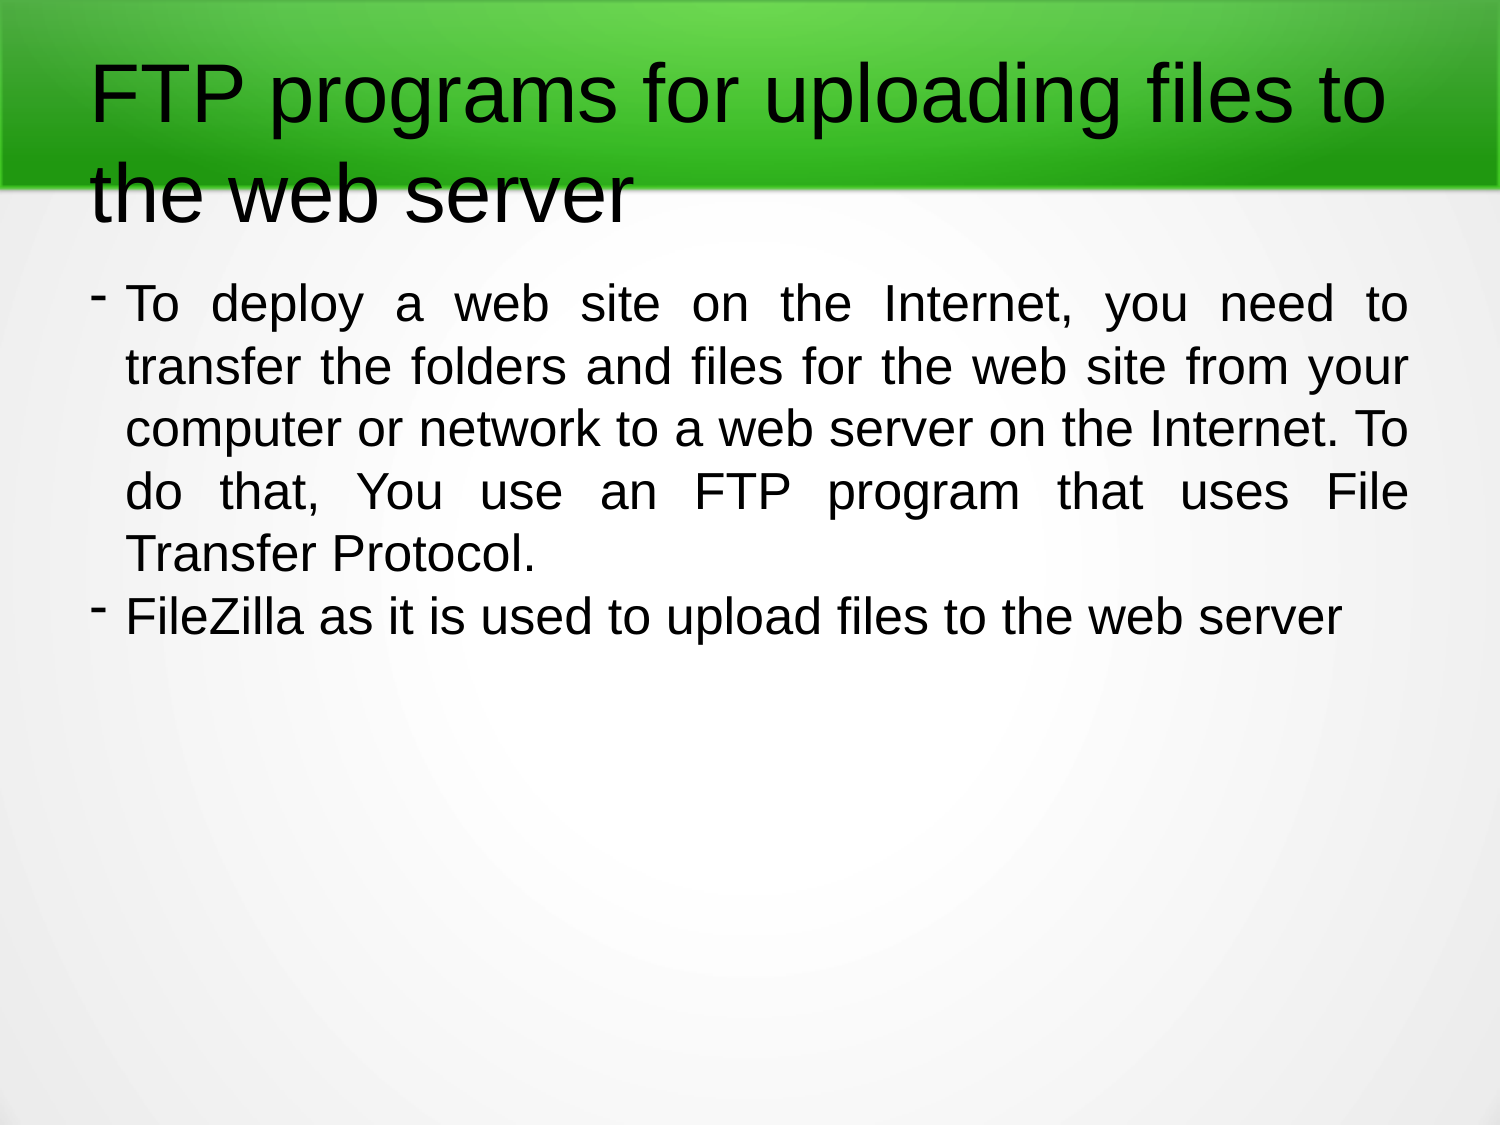

FTP programs for uploading files to the web server
To deploy a web site on the Internet, you need to transfer the folders and files for the web site from your computer or network to a web server on the Internet. To do that, You use an FTP program that uses File Transfer Protocol.
FileZilla as it is used to upload files to the web server